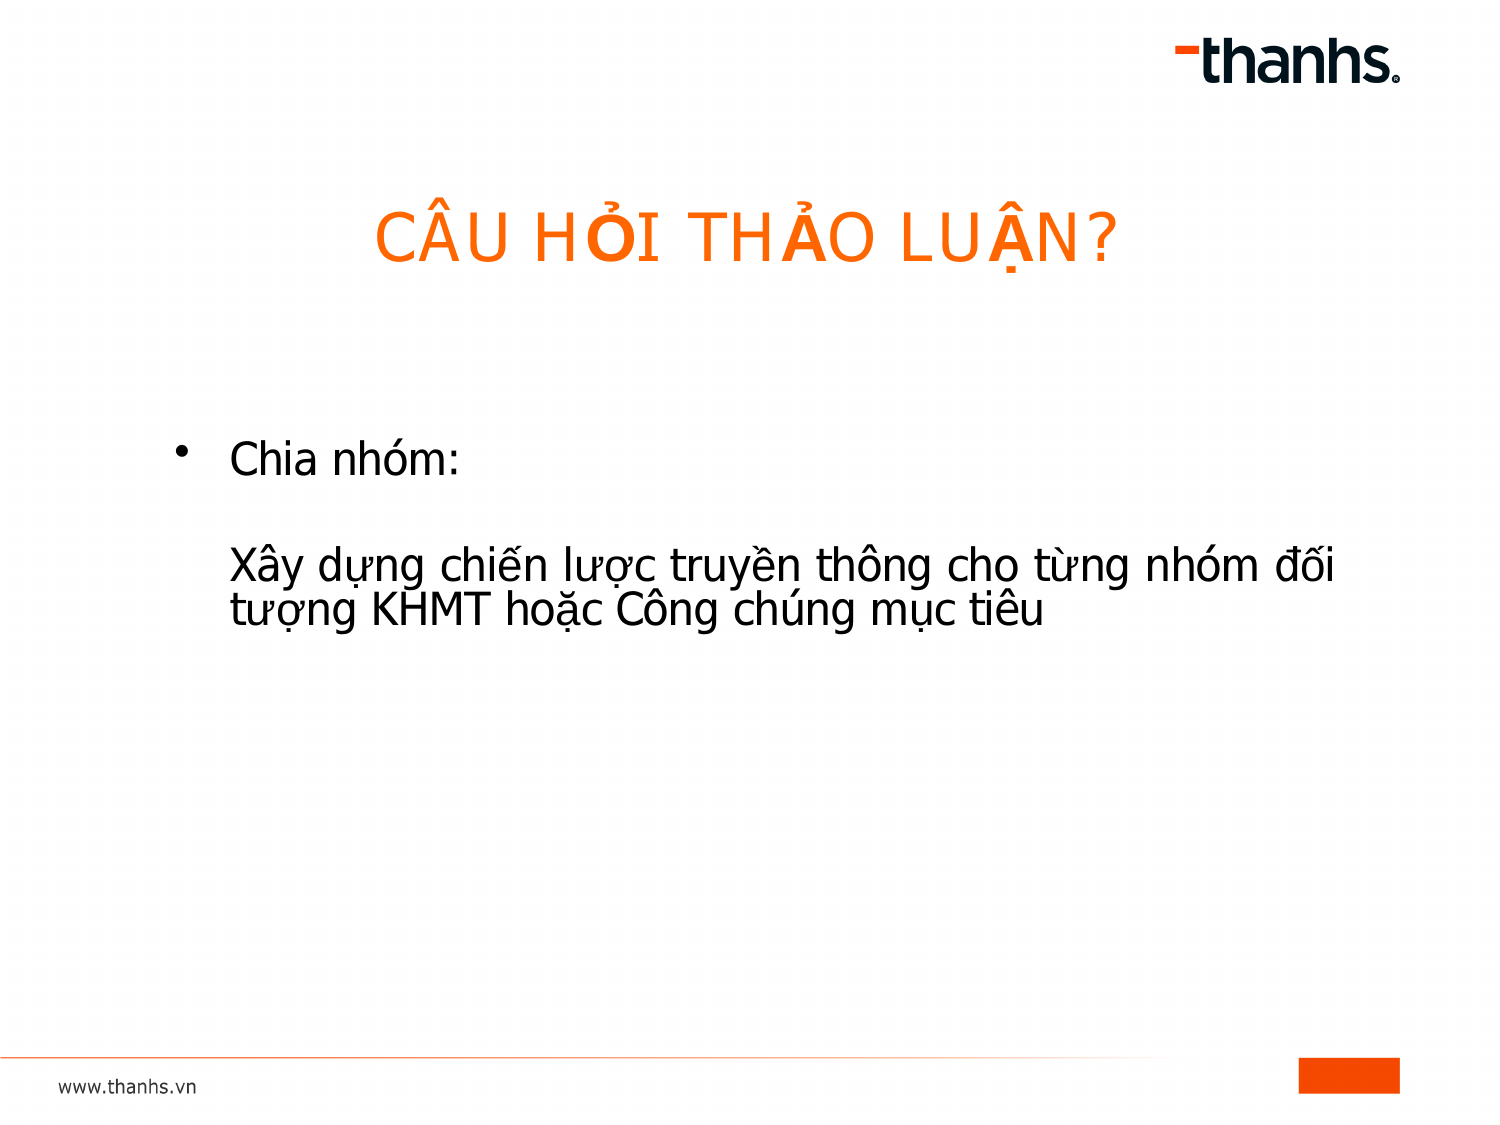

CÂU HỎI THẢO LUẬN?
Chia nhóm:

	Xây dựng chiến lược truyền thông cho từng nhóm đối tượng KHMT hoặc Công chúng mục tiêu